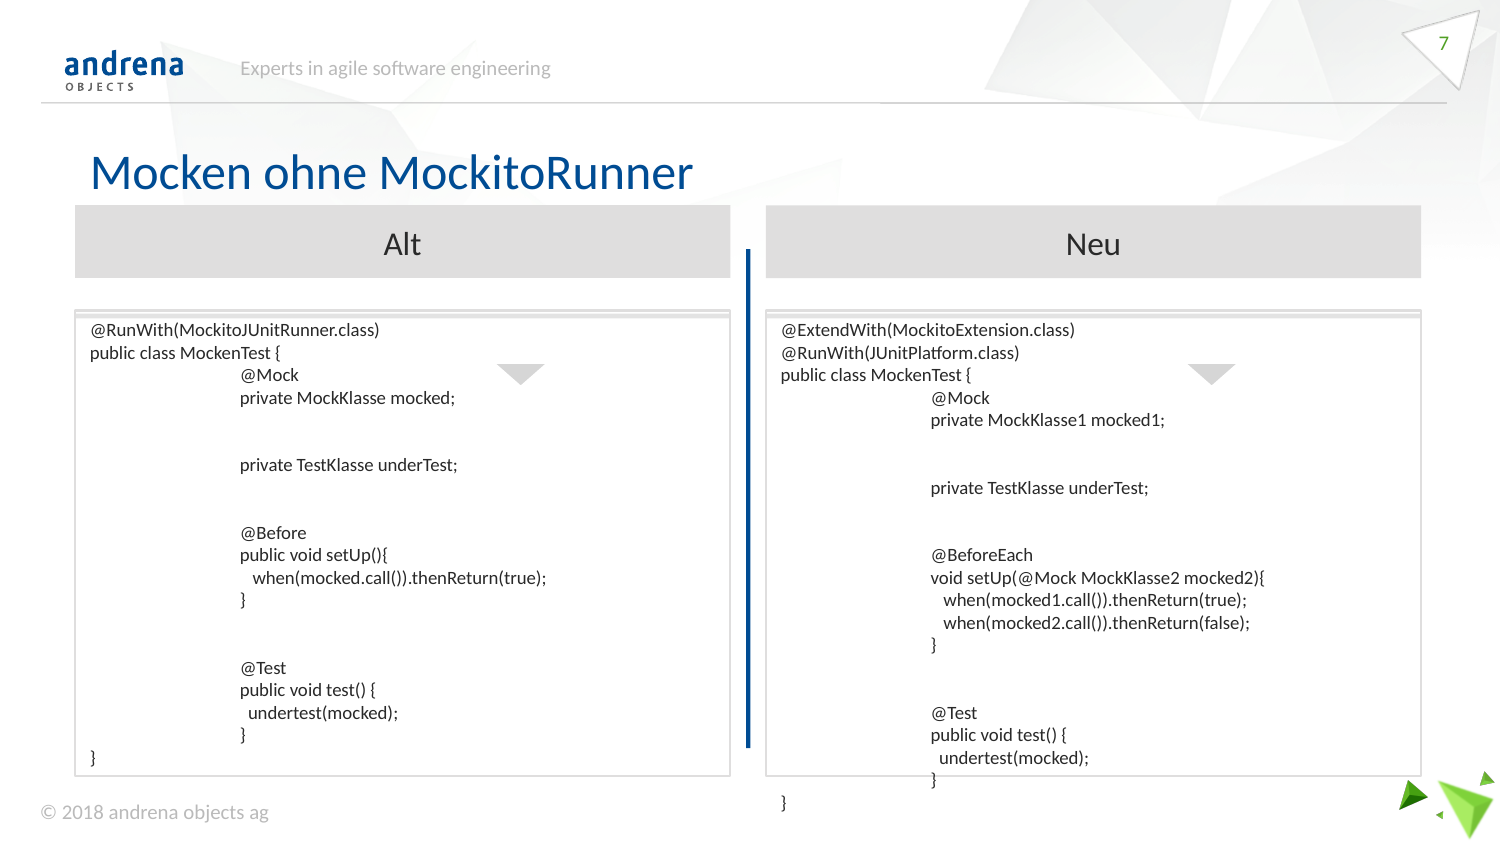

7
Experts in agile software engineering
Mocken ohne MockitoRunner
Alt
Neu

@RunWith(MockitoJUnitRunner.class)
public class MockenTest {
	@Mock
	private MockKlasse mocked;

	private TestKlasse underTest;

	@Before
	public void setUp(){
	   when(mocked.call()).thenReturn(true);
	}

	@Test
	public void test() {
	  undertest(mocked);
	}
}
@ExtendWith(MockitoExtension.class)
@RunWith(JUnitPlatform.class)
public class MockenTest {
	@Mock
	private MockKlasse1 mocked1;

	private TestKlasse underTest;

	@BeforeEach
   	void setUp(@Mock MockKlasse2 mocked2){
	   when(mocked1.call()).thenReturn(true);
	   when(mocked2.call()).thenReturn(false);
	}

	@Test
	public void test() {
	  undertest(mocked);
	}
}